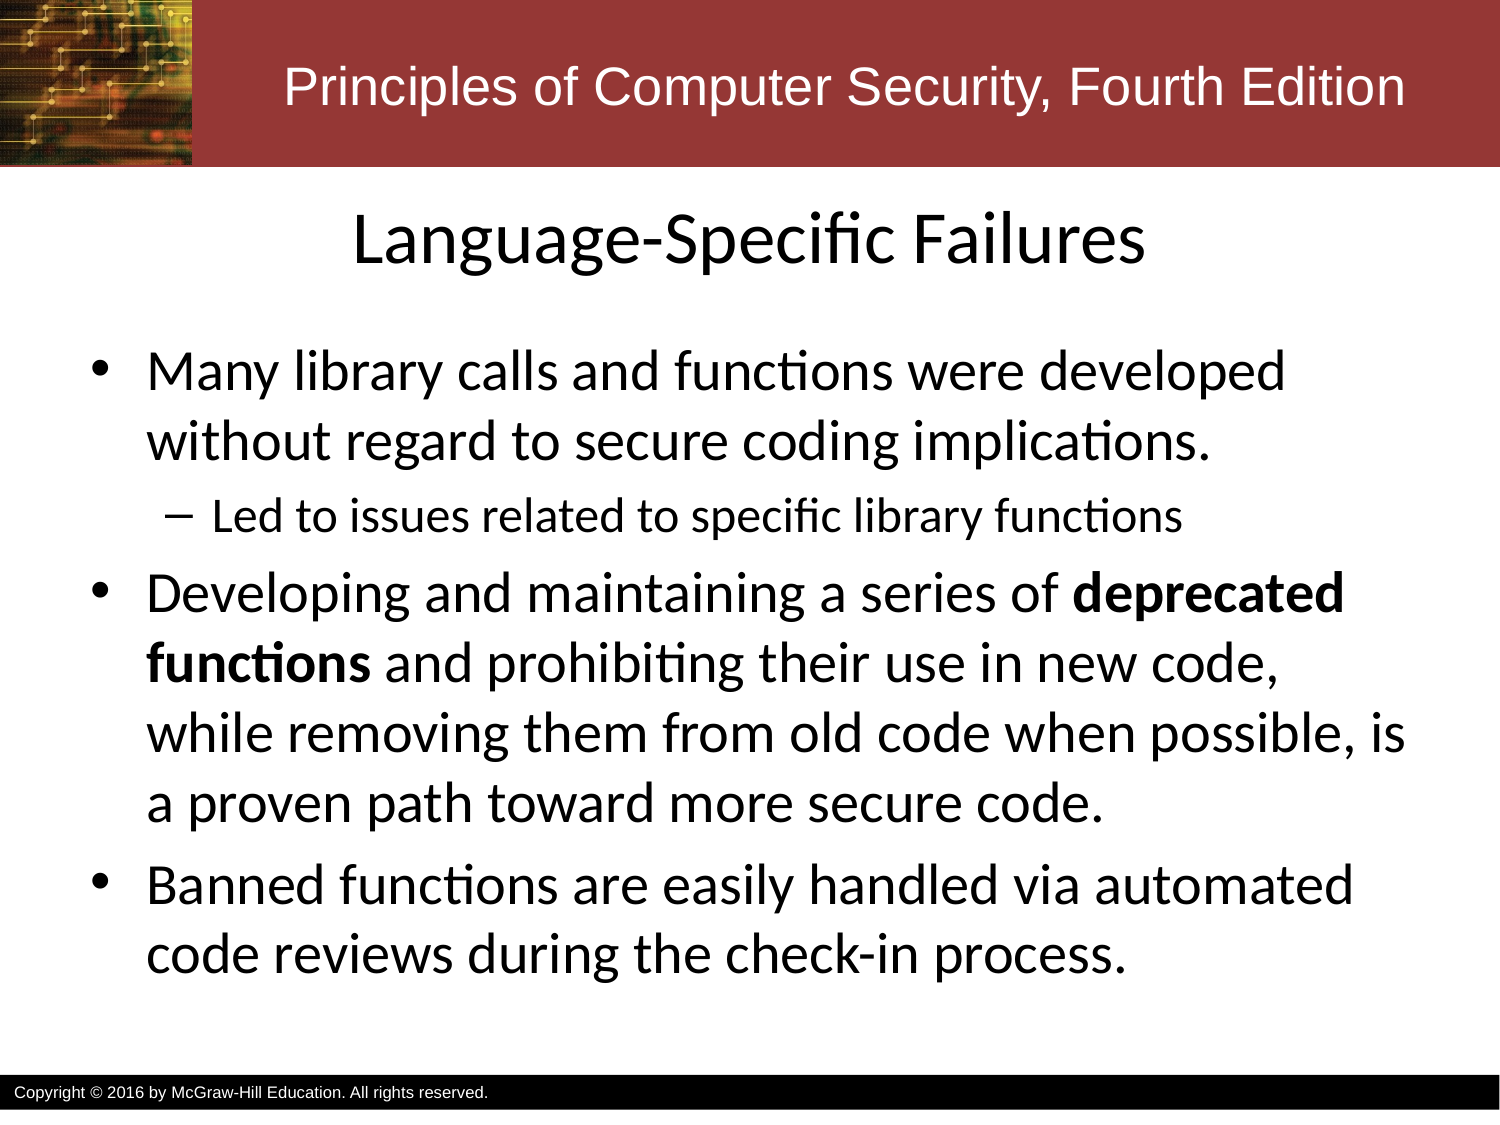

# Language-Specific Failures
Many library calls and functions were developed without regard to secure coding implications.
Led to issues related to specific library functions
Developing and maintaining a series of deprecated functions and prohibiting their use in new code, while removing them from old code when possible, is a proven path toward more secure code.
Banned functions are easily handled via automated code reviews during the check-in process.